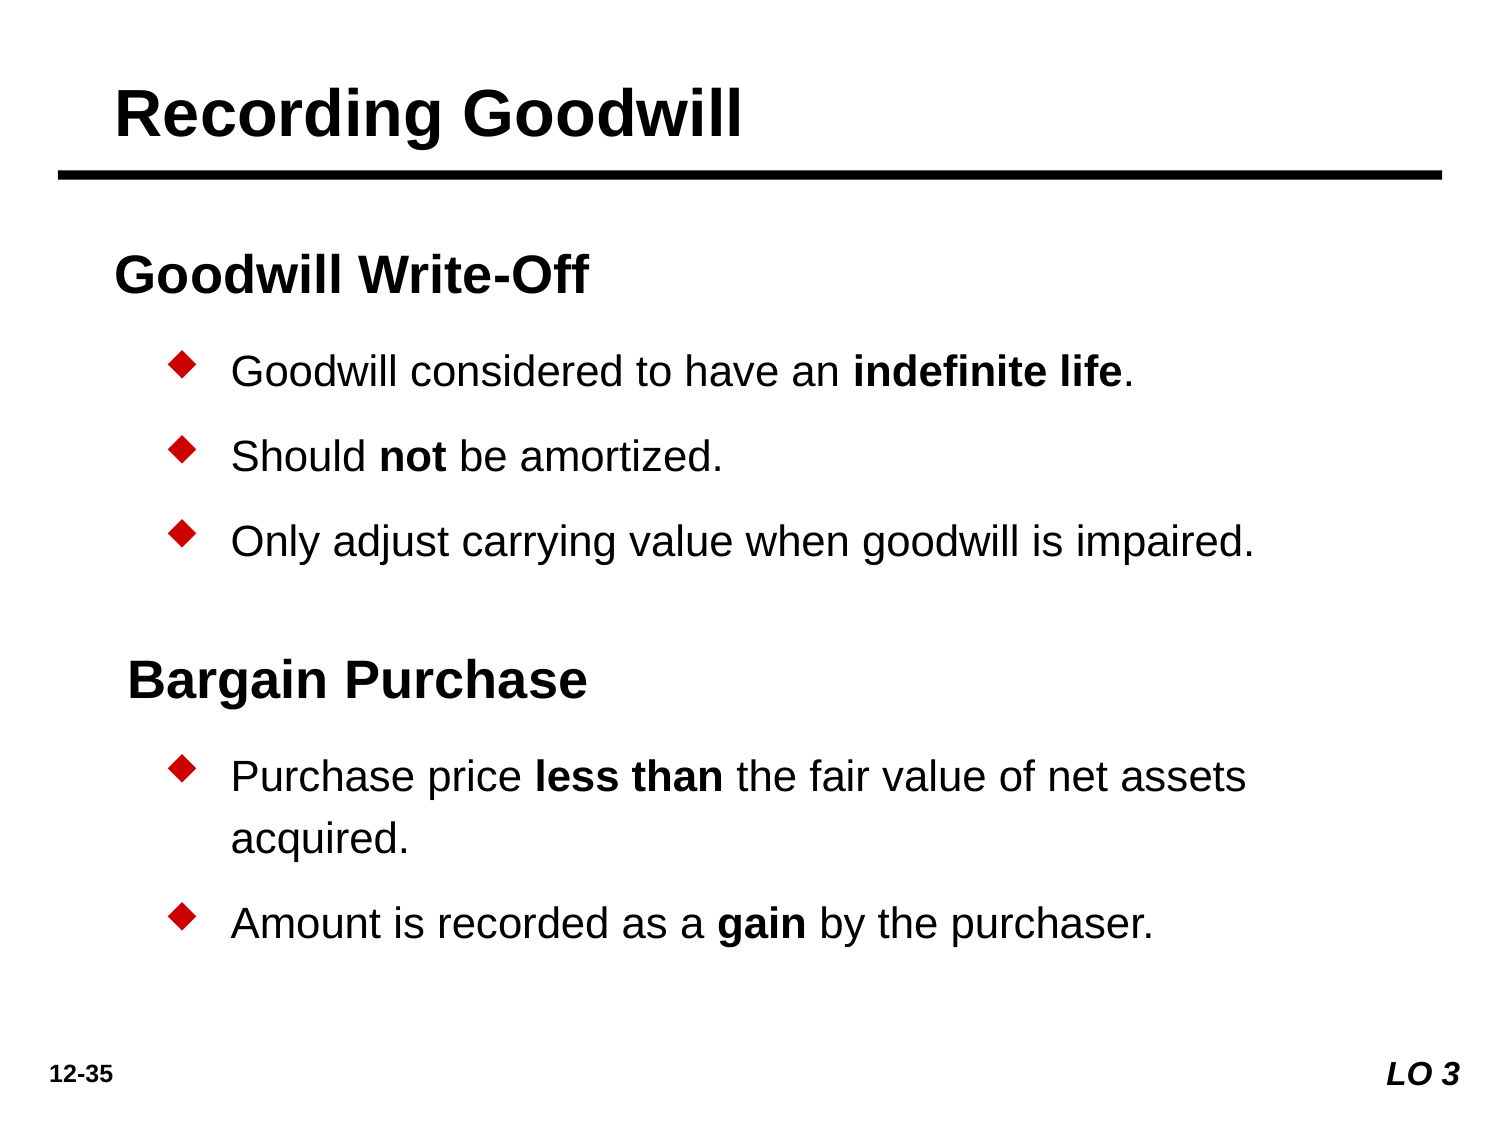

Recording Goodwill

Goodwill Write-Off
Goodwill considered to have an indefinite life.
Should not be amortized.
Only adjust carrying value when goodwill is impaired.
Bargain Purchase
Purchase price less than the fair value of net assets acquired.
Amount is recorded as a gain by the purchaser.
LO 3